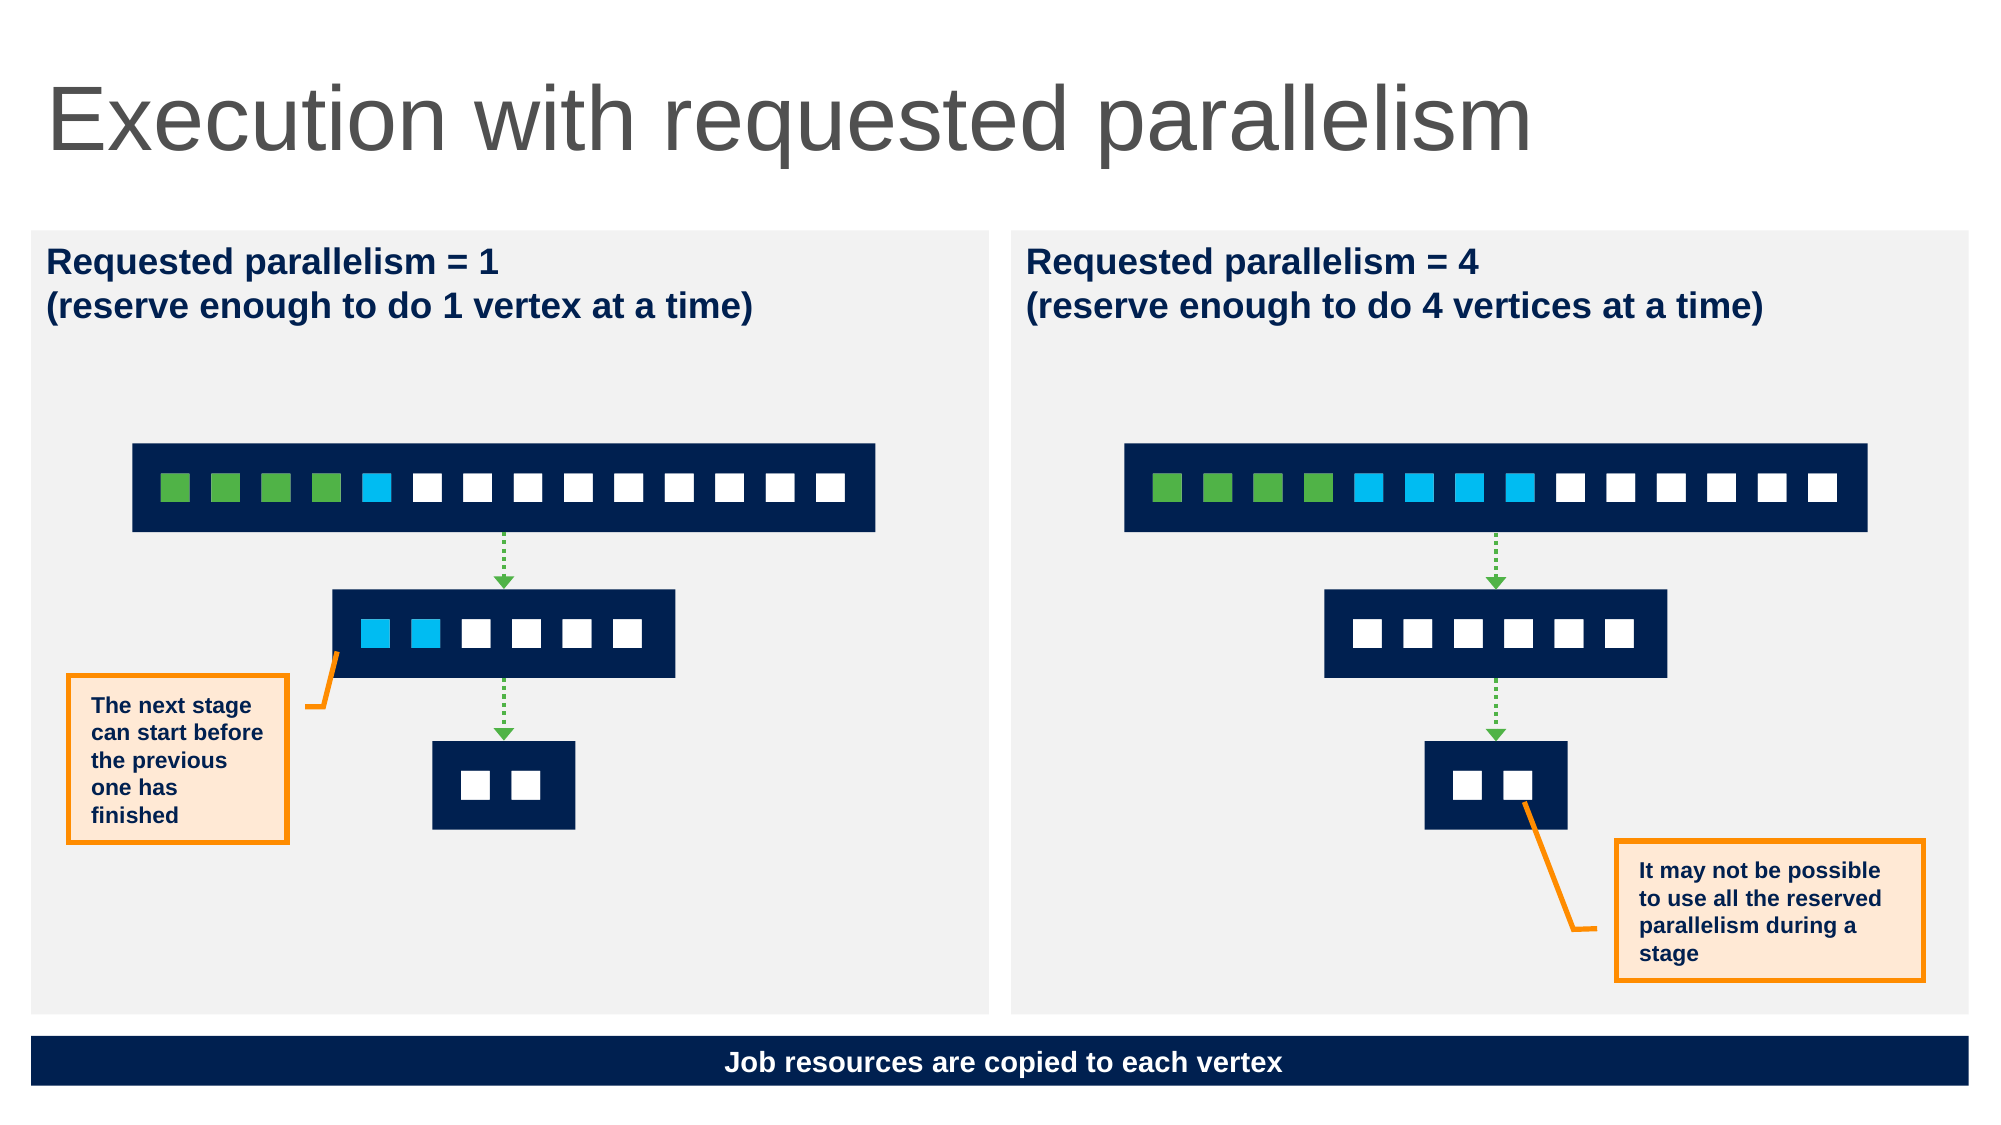

# Execution with requested parallelism
Requested parallelism = 1
(reserve enough to do 1 vertex at a time)
Requested parallelism = 4
(reserve enough to do 4 vertices at a time)

The next stage can start before the previous one has finished

It may not be possible
to use all the reserved parallelism during a stage
 Job resources are copied to each vertex